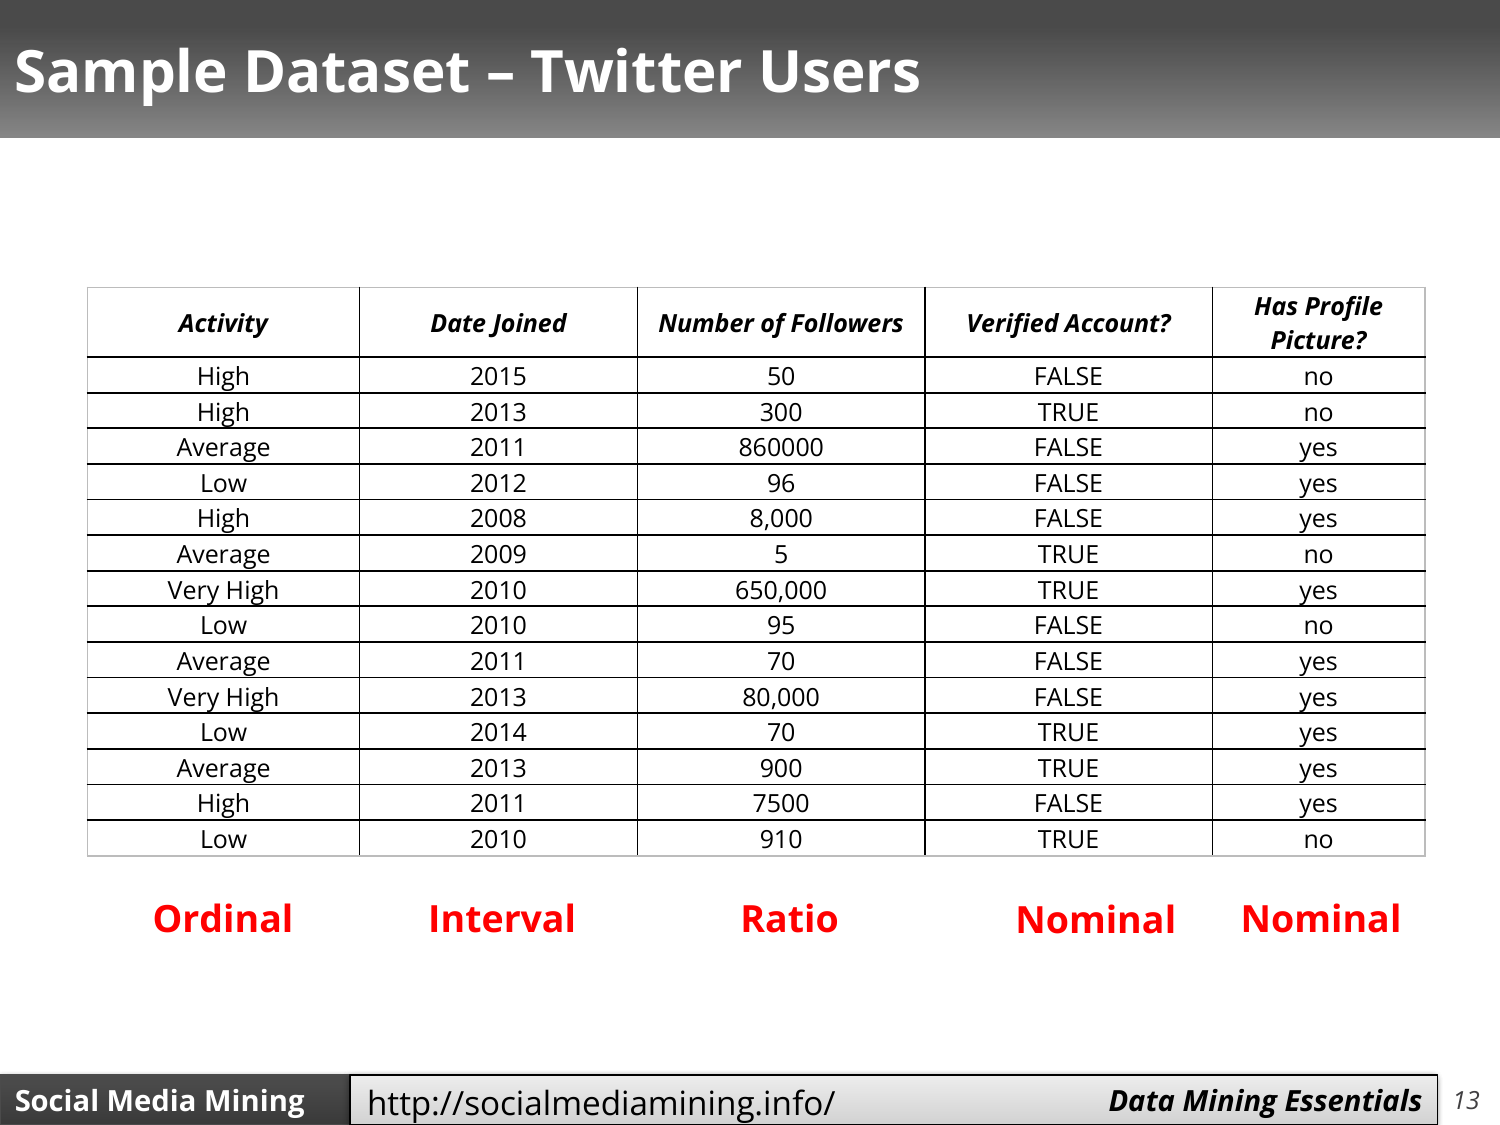

# Sample Dataset – Twitter Users
| Activity | Date Joined | Number of Followers | Verified Account? | Has Profile Picture? |
| --- | --- | --- | --- | --- |
| High | 2015 | 50 | FALSE | no |
| High | 2013 | 300 | TRUE | no |
| Average | 2011 | 860000 | FALSE | yes |
| Low | 2012 | 96 | FALSE | yes |
| High | 2008 | 8,000 | FALSE | yes |
| Average | 2009 | 5 | TRUE | no |
| Very High | 2010 | 650,000 | TRUE | yes |
| Low | 2010 | 95 | FALSE | no |
| Average | 2011 | 70 | FALSE | yes |
| Very High | 2013 | 80,000 | FALSE | yes |
| Low | 2014 | 70 | TRUE | yes |
| Average | 2013 | 900 | TRUE | yes |
| High | 2011 | 7500 | FALSE | yes |
| Low | 2010 | 910 | TRUE | no |
Ordinal
Interval
Ratio
Nominal
Nominal